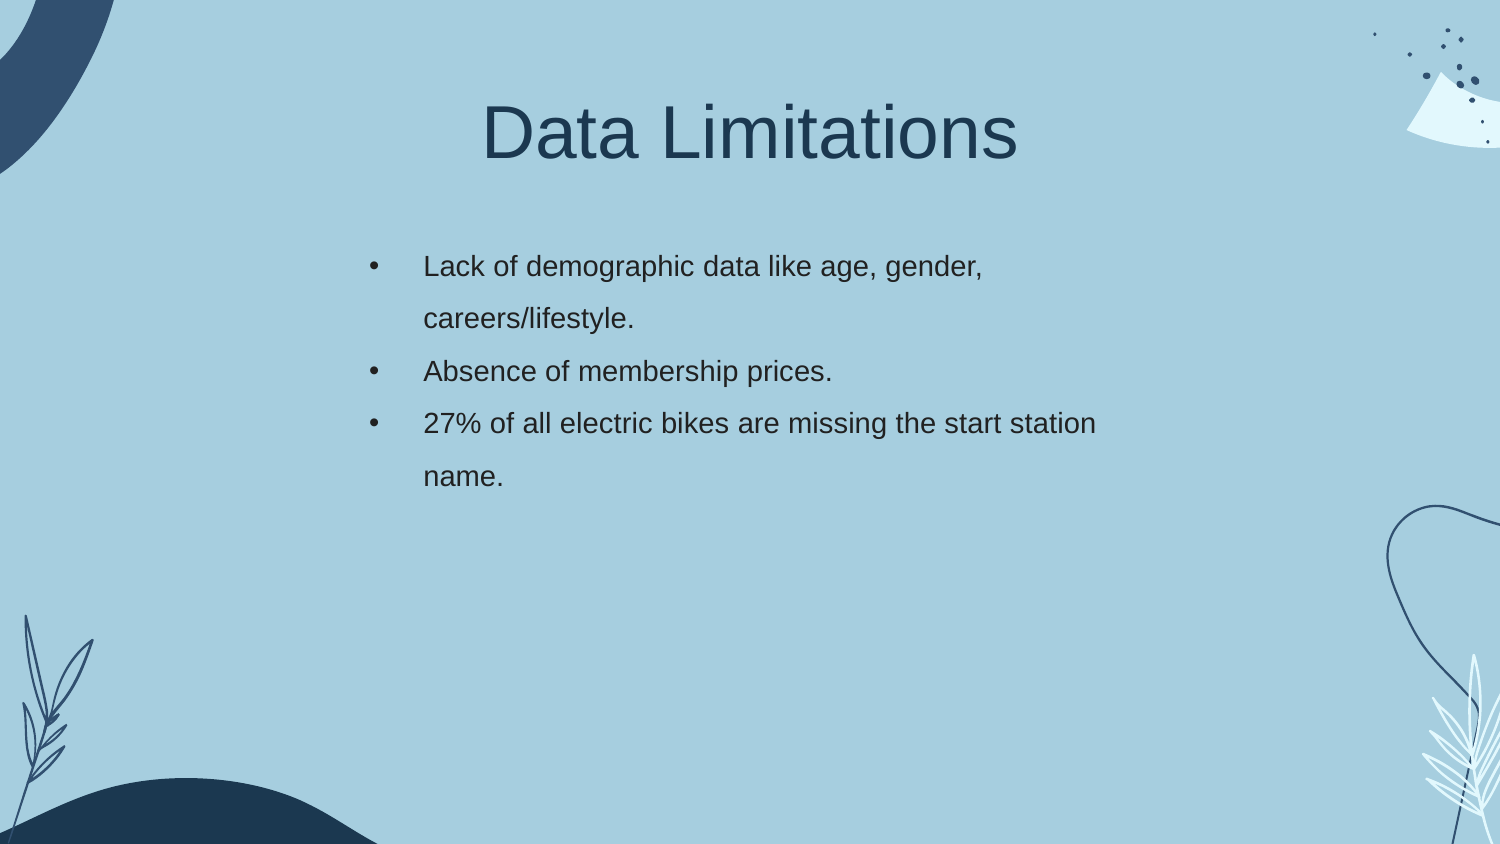

# Data Limitations
Lack of demographic data like age, gender, careers/lifestyle.
Absence of membership prices.
27% of all electric bikes are missing the start station name.